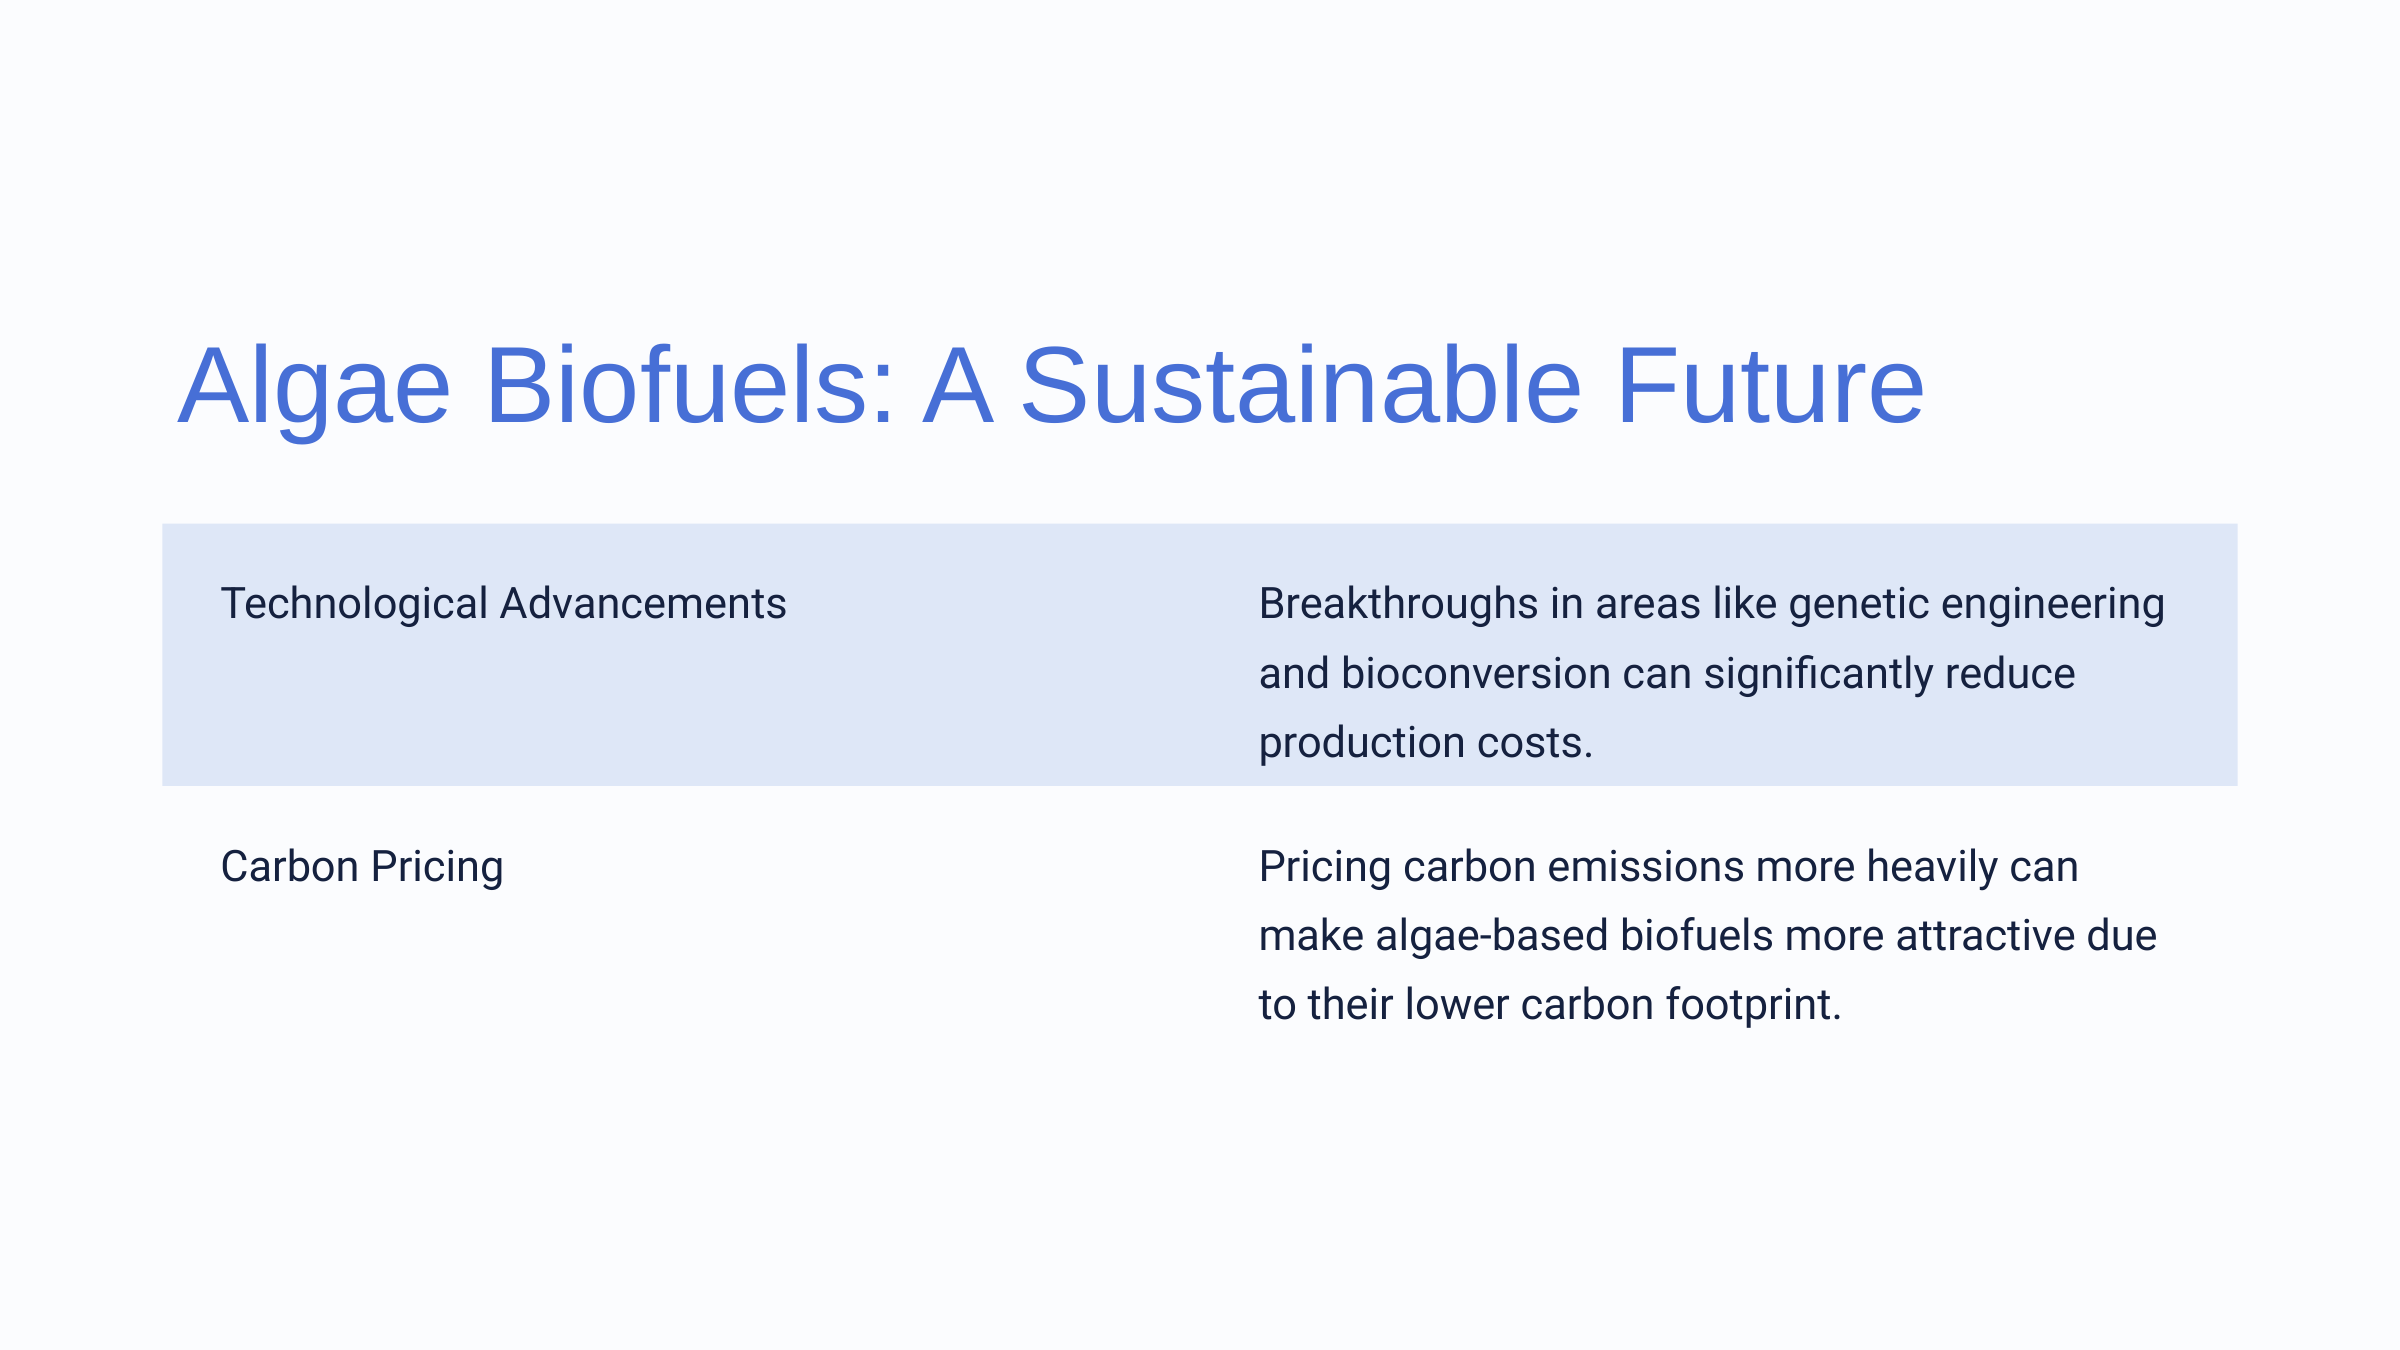

Algae Biofuels: A Sustainable Future

Technological Advancements
Breakthroughs in areas like genetic engineering and bioconversion can significantly reduce production costs.
Carbon Pricing
Pricing carbon emissions more heavily can make algae-based biofuels more attractive due to their lower carbon footprint.